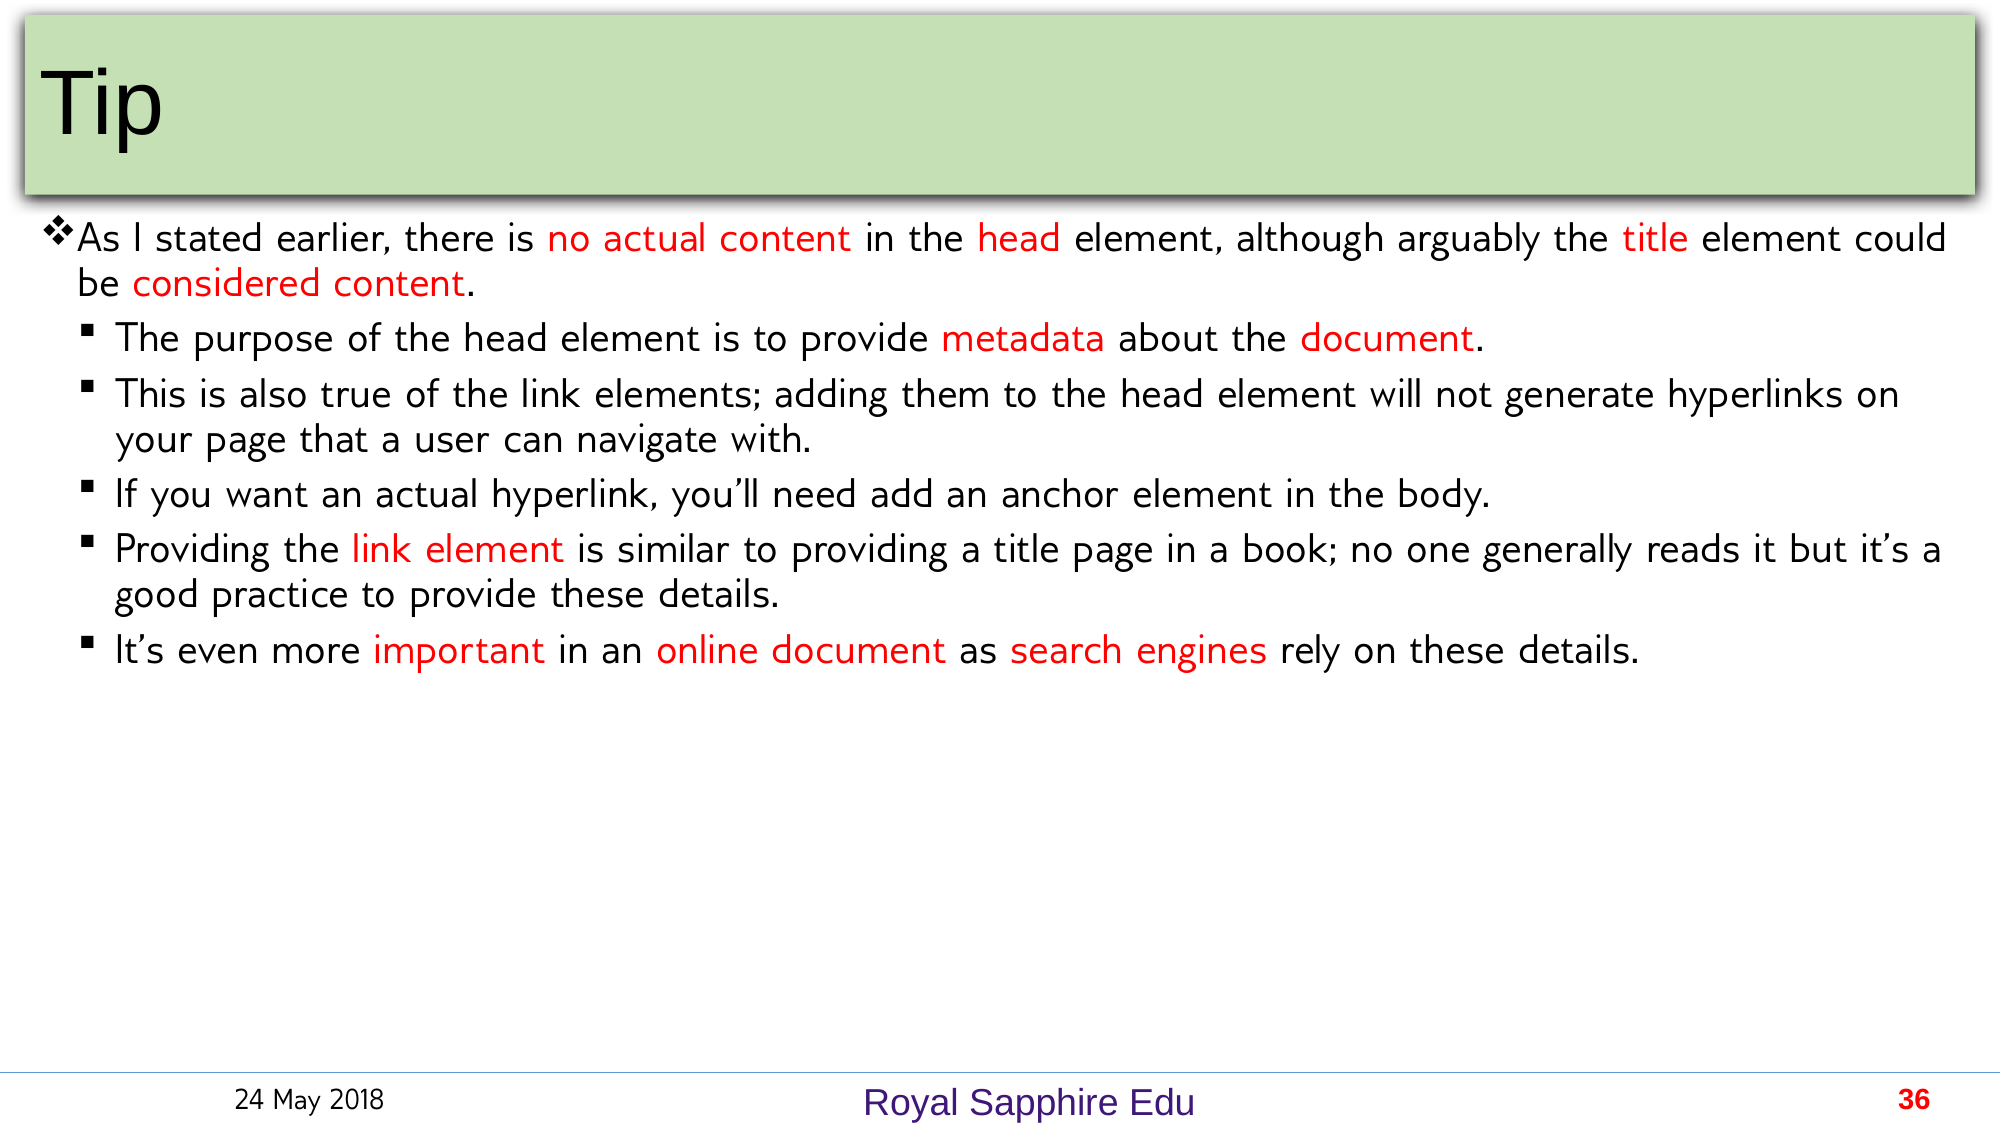

# Tip
As I stated earlier, there is no actual content in the head element, although arguably the title element could be considered content.
The purpose of the head element is to provide metadata about the document.
This is also true of the link elements; adding them to the head element will not generate hyperlinks on your page that a user can navigate with.
If you want an actual hyperlink, you’ll need add an anchor element in the body.
Providing the link element is similar to providing a title page in a book; no one generally reads it but it’s a good practice to provide these details.
It’s even more important in an online document as search engines rely on these details.
24 May 2018
36